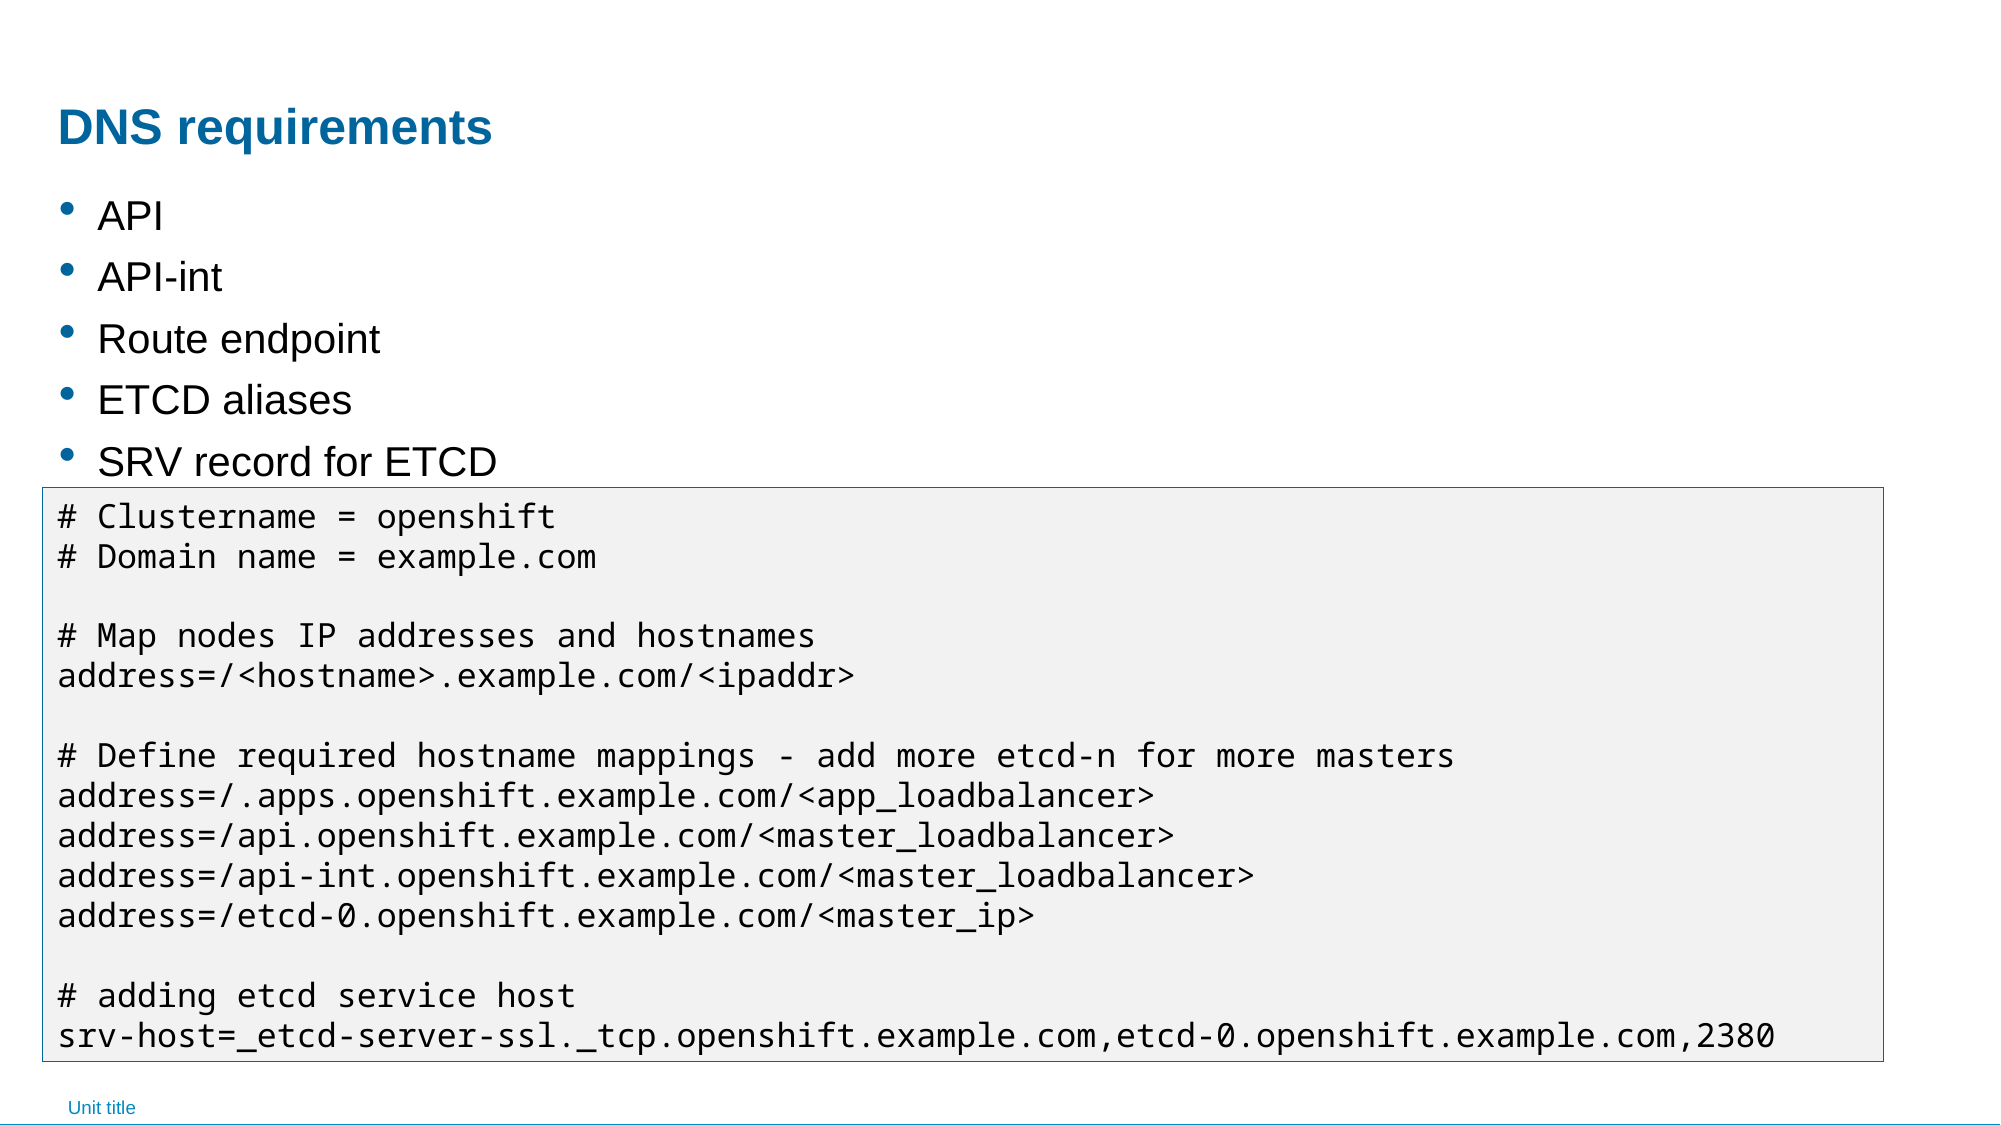

API
API-int
Route endpoint
ETCD aliases
SRV record for ETCD
# DNS requirements
# Clustername = openshift
# Domain name = example.com

# Map nodes IP addresses and hostnames
address=/<hostname>.example.com/<ipaddr>

# Define required hostname mappings - add more etcd-n for more masters address=/.apps.openshift.example.com/<app_loadbalancer>
address=/api.openshift.example.com/<master_loadbalancer>
address=/api-int.openshift.example.com/<master_loadbalancer>
address=/etcd-0.openshift.example.com/<master_ip>

# adding etcd service host
srv-host=_etcd-server-ssl._tcp.openshift.example.com,etcd-0.openshift.example.com,2380